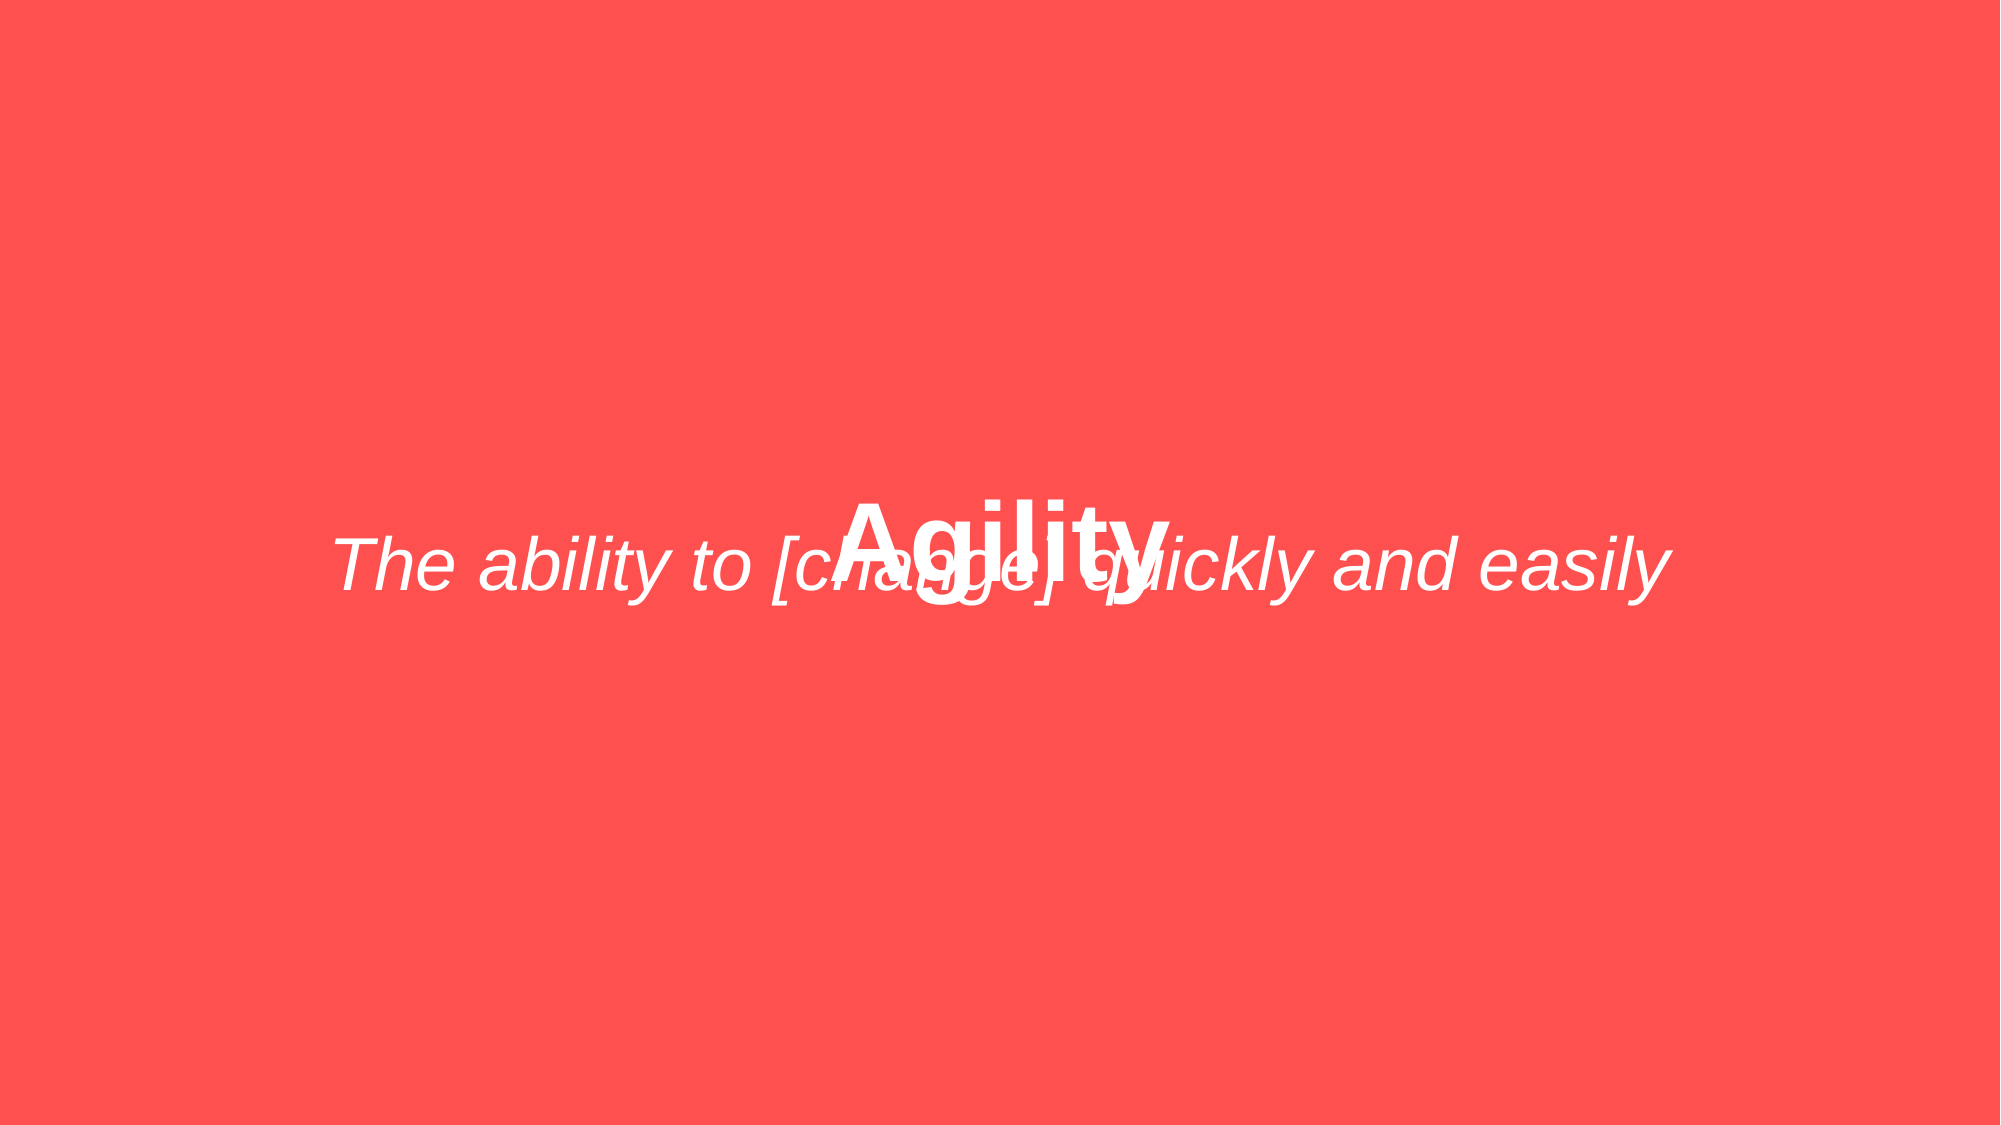

# Agility
The ability to [change] quickly and easily